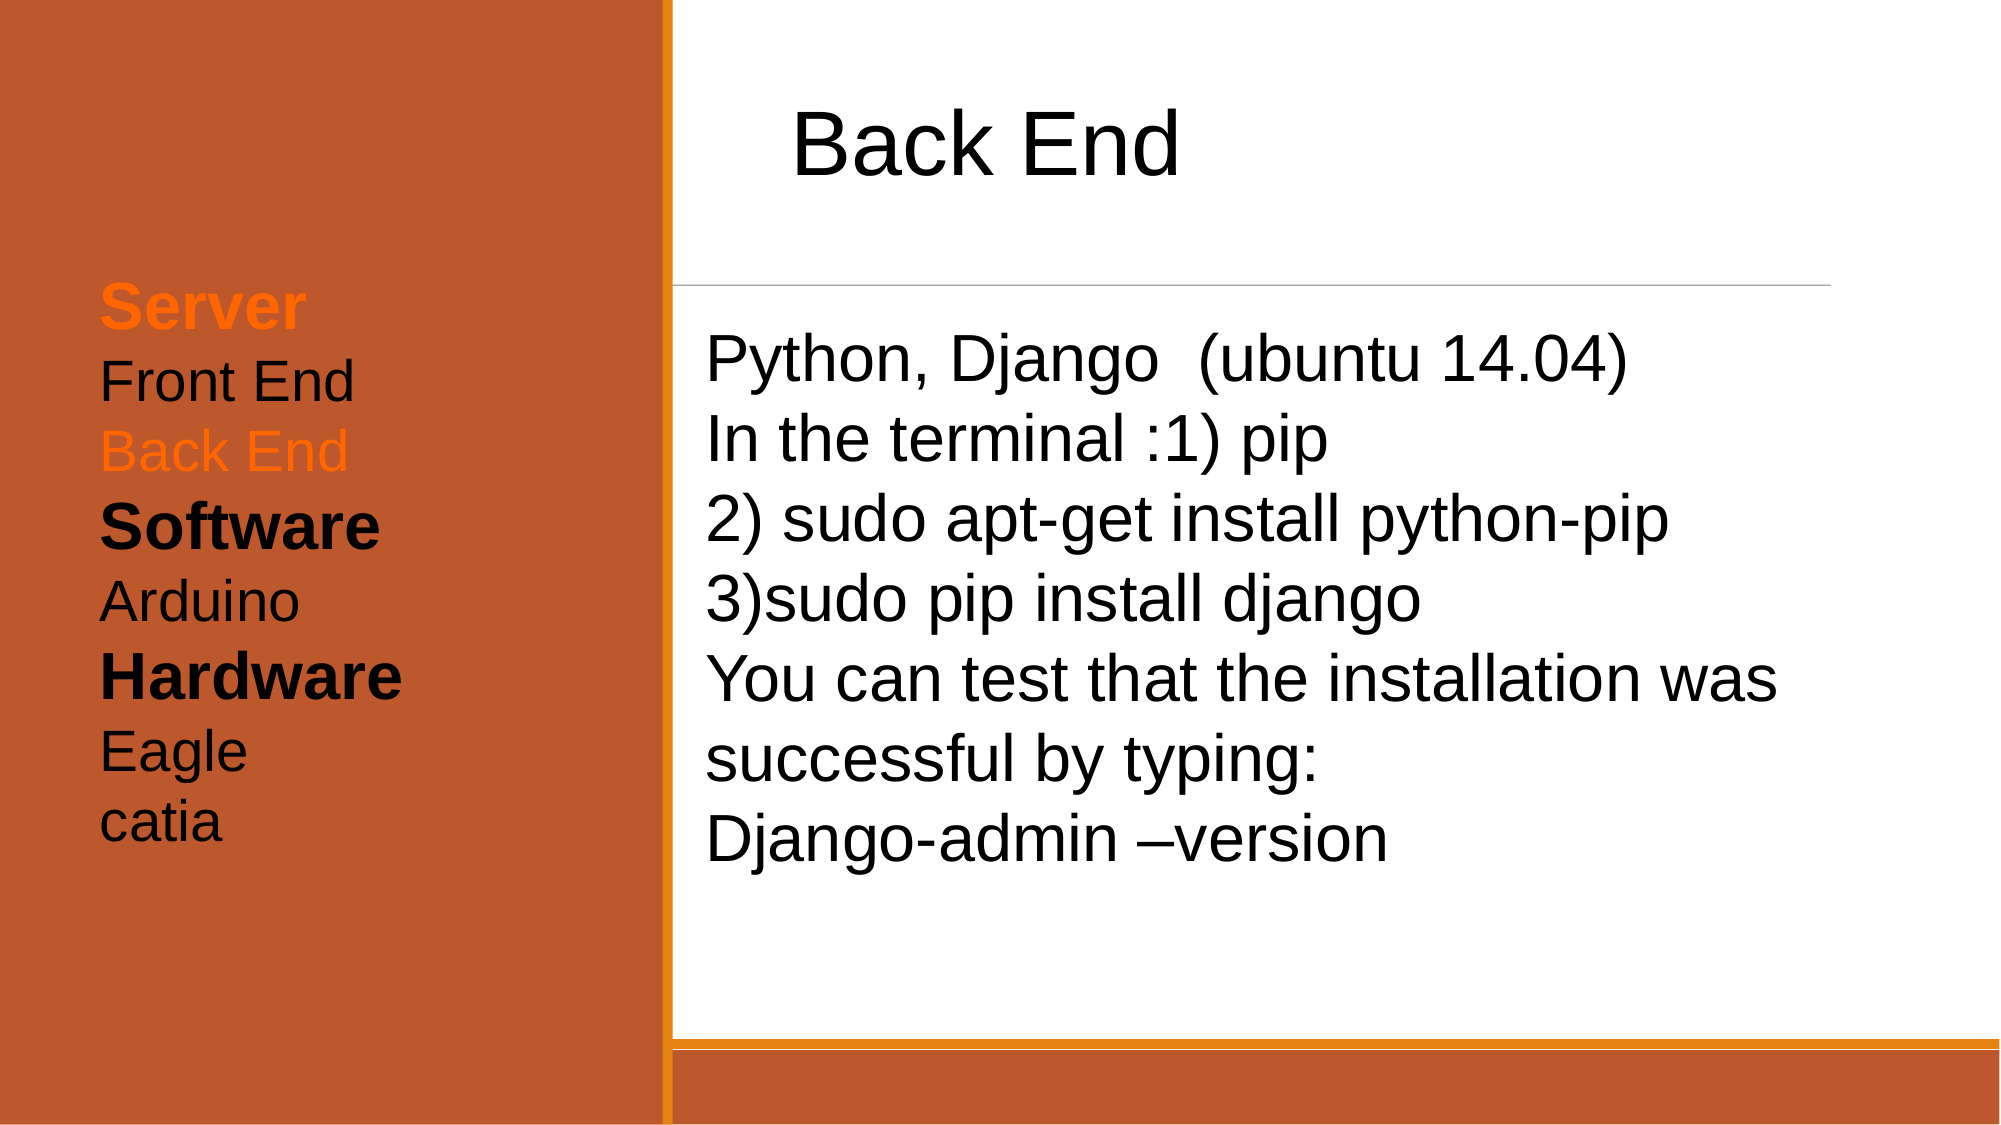

Back End

Server
Front End
Back End
Software
Arduino
Hardware
Eagle
catia

Python, Django  (ubuntu 14.04)
In the terminal :1) pip
2) sudo apt-get install python-pip
3)sudo pip install django
You can test that the installation was successful by typing:
Django-admin –version